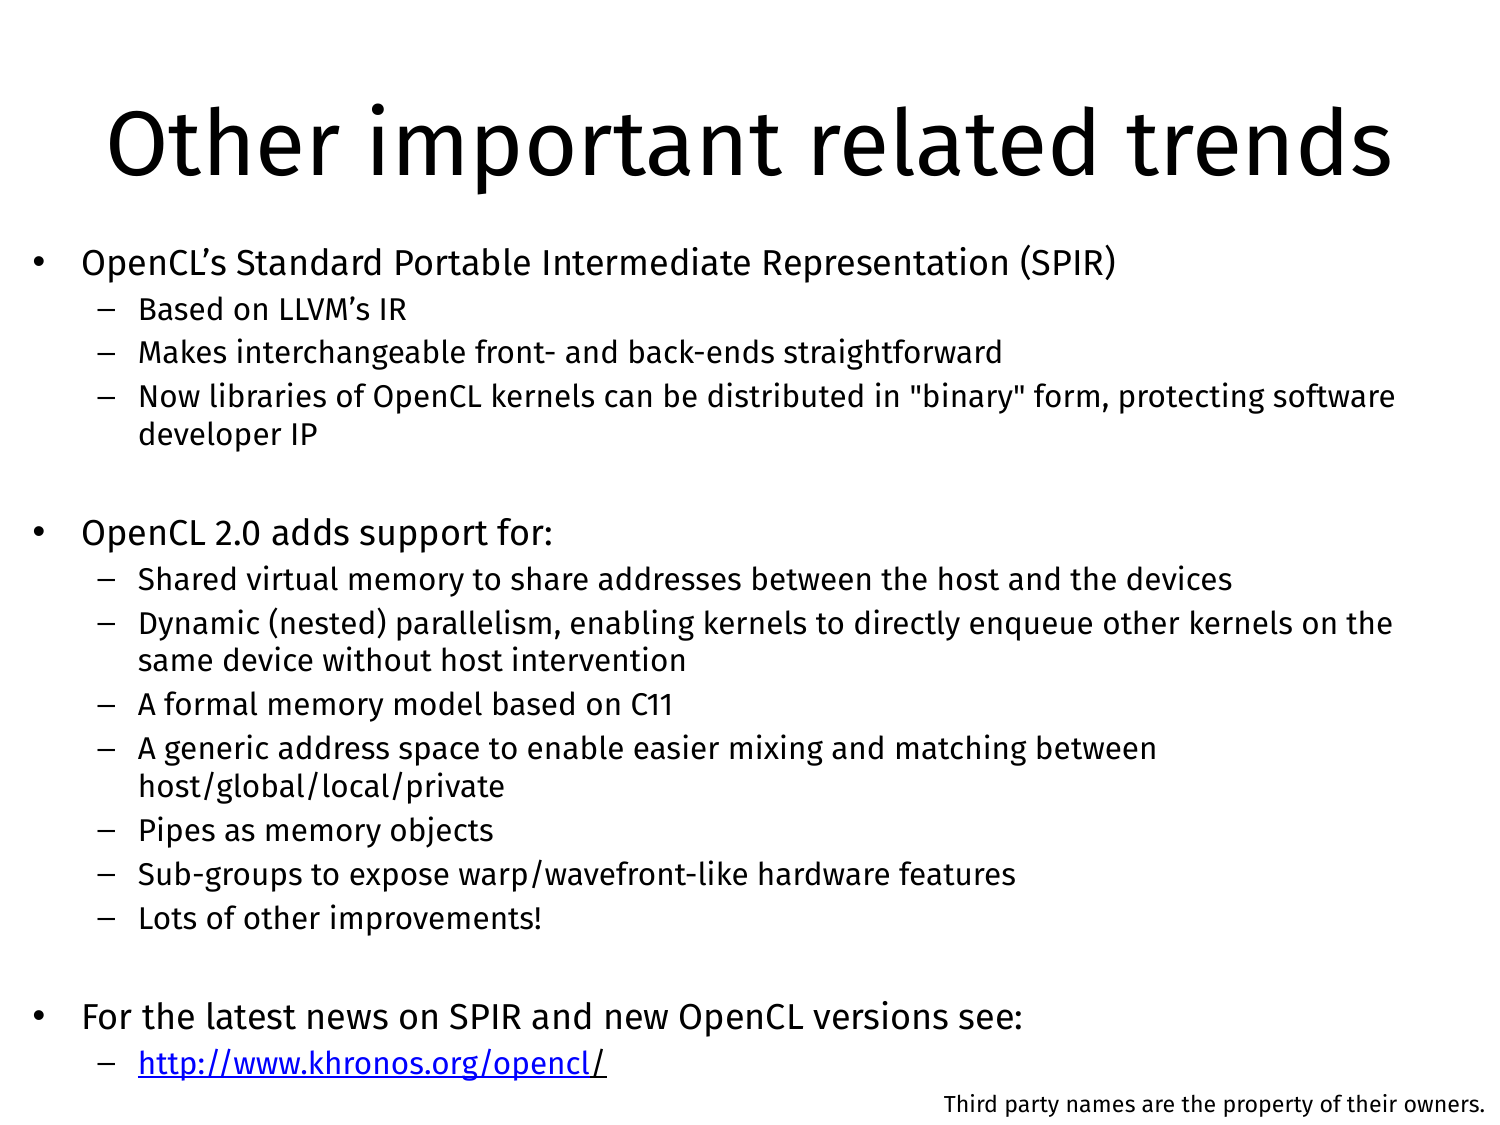

# Other important related trends
OpenCL’s Standard Portable Intermediate Representation (SPIR)
Based on LLVM’s IR
Makes interchangeable front- and back-ends straightforward
Now libraries of OpenCL kernels can be distributed in "binary" form, protecting software developer IP

OpenCL 2.0 adds support for:
Shared virtual memory to share addresses between the host and the devices
Dynamic (nested) parallelism, enabling kernels to directly enqueue other kernels on the same device without host intervention
A formal memory model based on C11
A generic address space to enable easier mixing and matching between host/global/local/private
Pipes as memory objects
Sub-groups to expose warp/wavefront-like hardware features
Lots of other improvements!

For the latest news on SPIR and new OpenCL versions see:
http://www.khronos.org/opencl/
Third party names are the property of their owners.